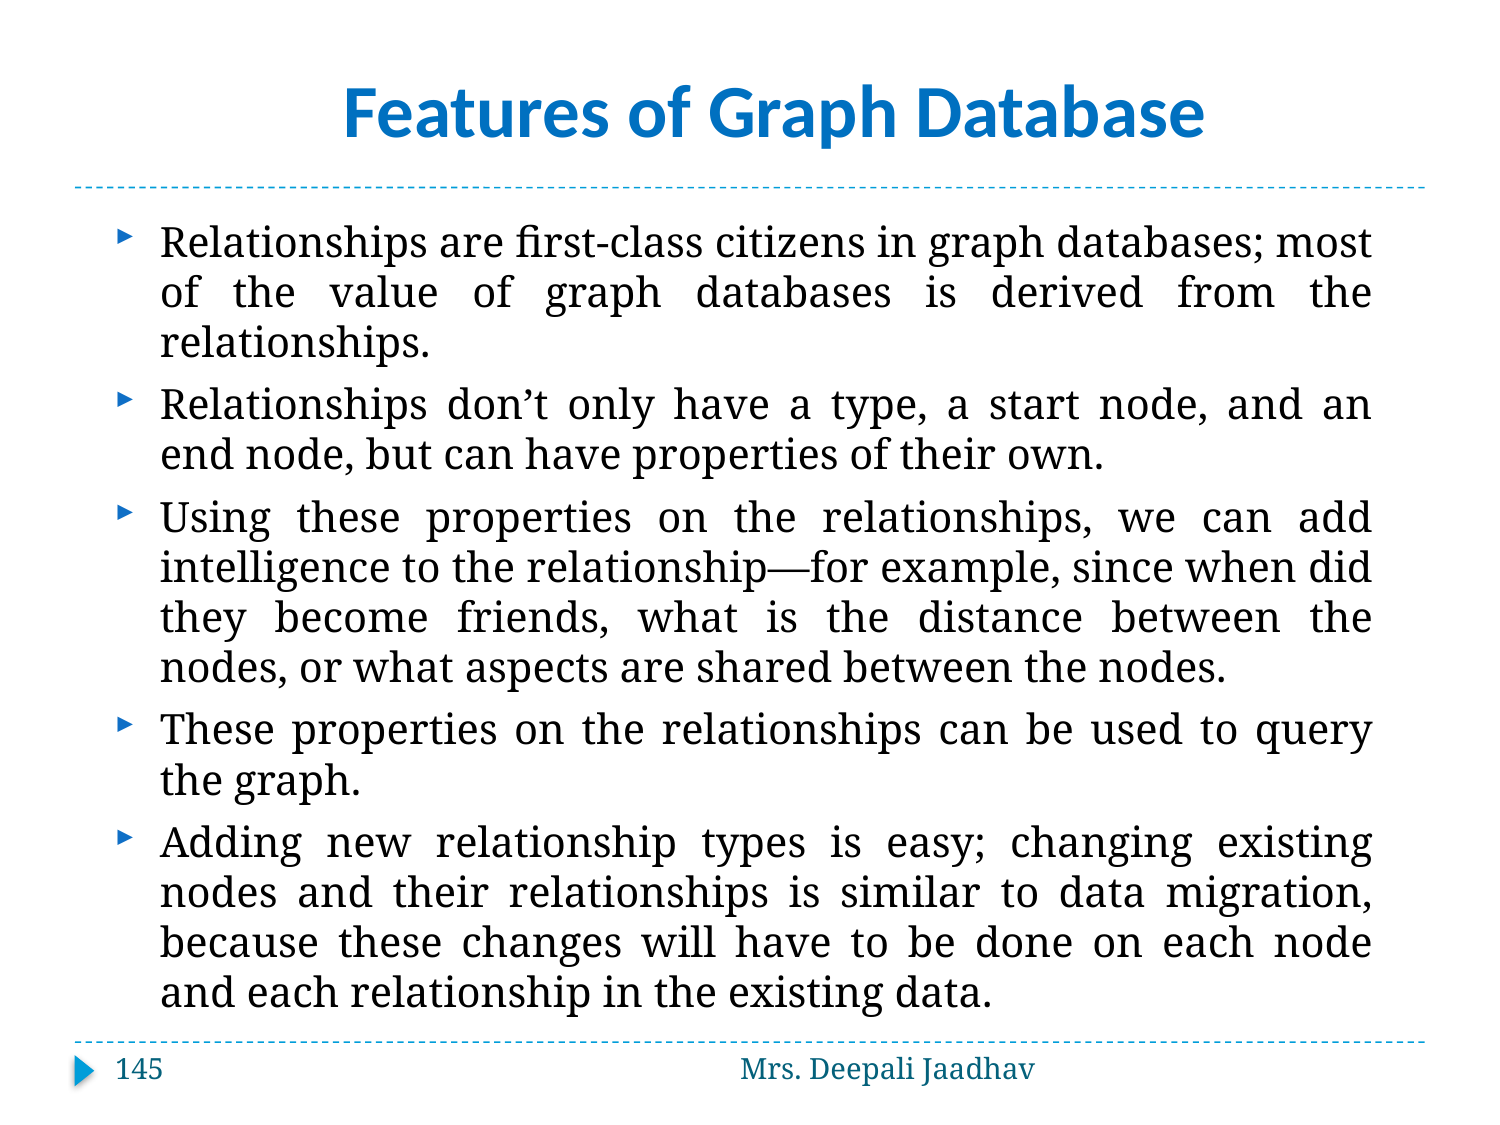

Features of Graph Database
Relationships are first-class citizens in graph databases; most of the value of graph databases is derived from the relationships.
Relationships don’t only have a type, a start node, and an end node, but can have properties of their own.
Using these properties on the relationships, we can add intelligence to the relationship—for example, since when did they become friends, what is the distance between the nodes, or what aspects are shared between the nodes.
These properties on the relationships can be used to query the graph.
Adding new relationship types is easy; changing existing nodes and their relationships is similar to data migration, because these changes will have to be done on each node and each relationship in the existing data.
145
Mrs. Deepali Jaadhav